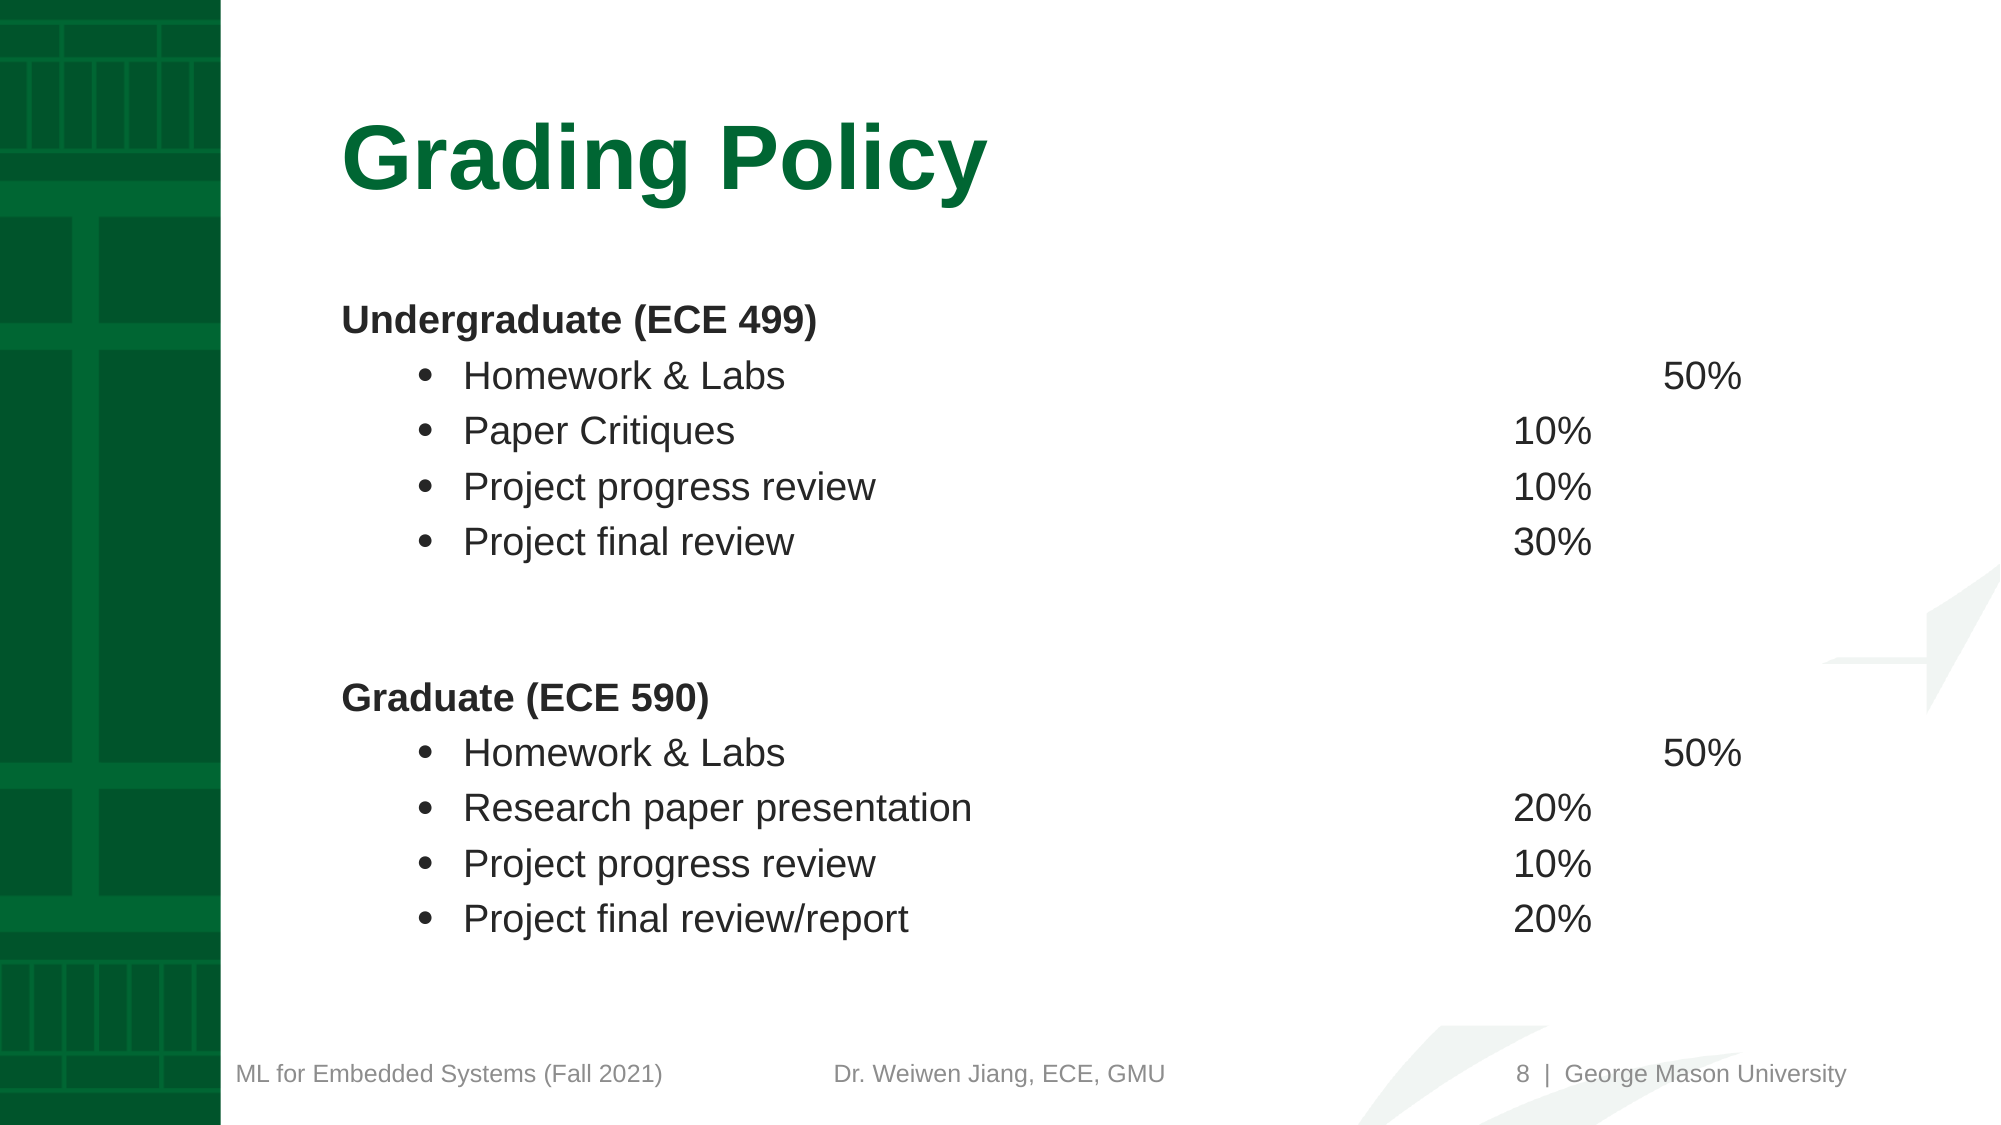

# Grading Policy
Undergraduate (ECE 499)
Homework & Labs						50%
Paper Critiques						10%
Project progress review					10%
Project final review					30%
Graduate (ECE 590)
Homework & Labs						50%
Research paper presentation				20%
Project progress review					10%
Project final review/report					20%
8  |  George Mason University